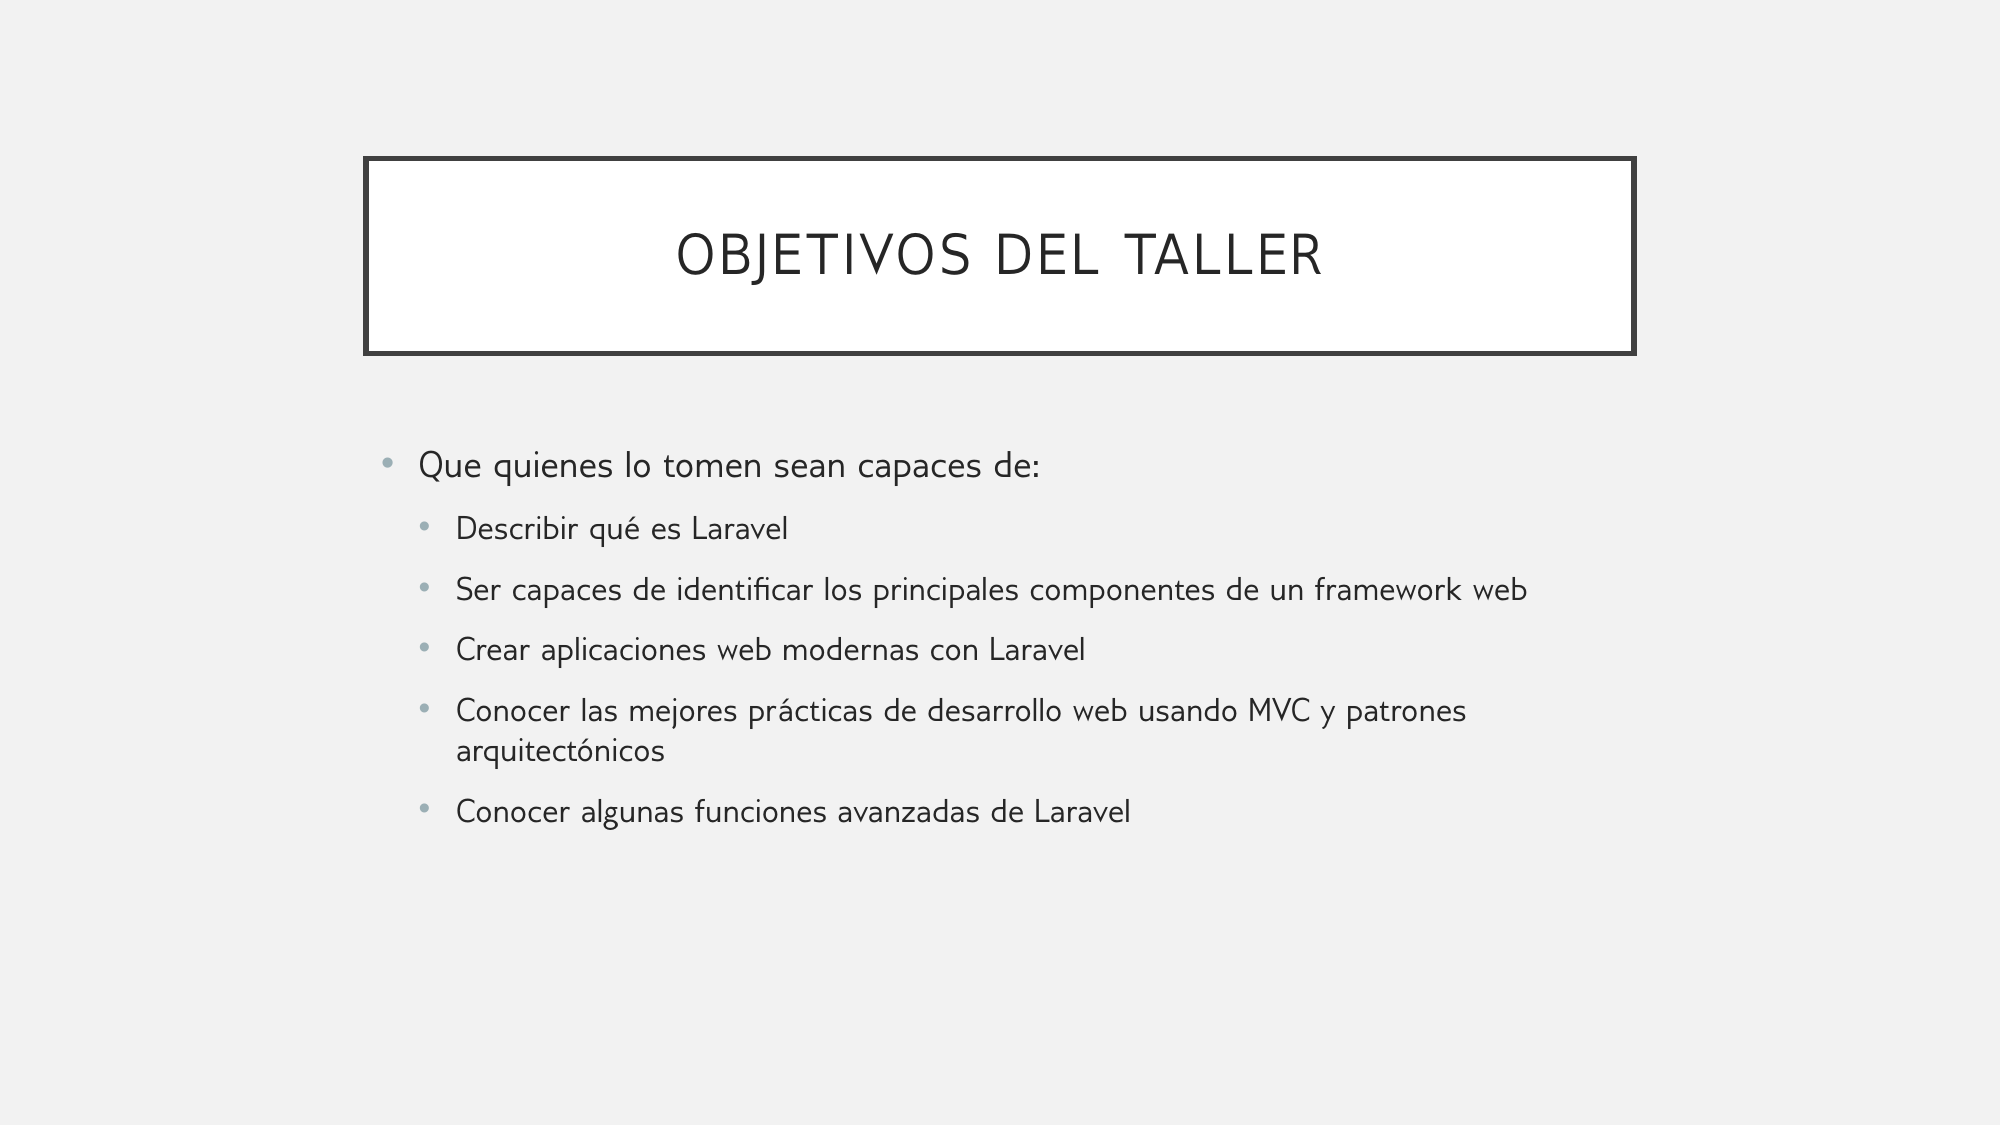

# Objetivos del taller
Que quienes lo tomen sean capaces de:
Describir qué es Laravel
Ser capaces de identificar los principales componentes de un framework web
Crear aplicaciones web modernas con Laravel
Conocer las mejores prácticas de desarrollo web usando MVC y patrones arquitectónicos
Conocer algunas funciones avanzadas de Laravel